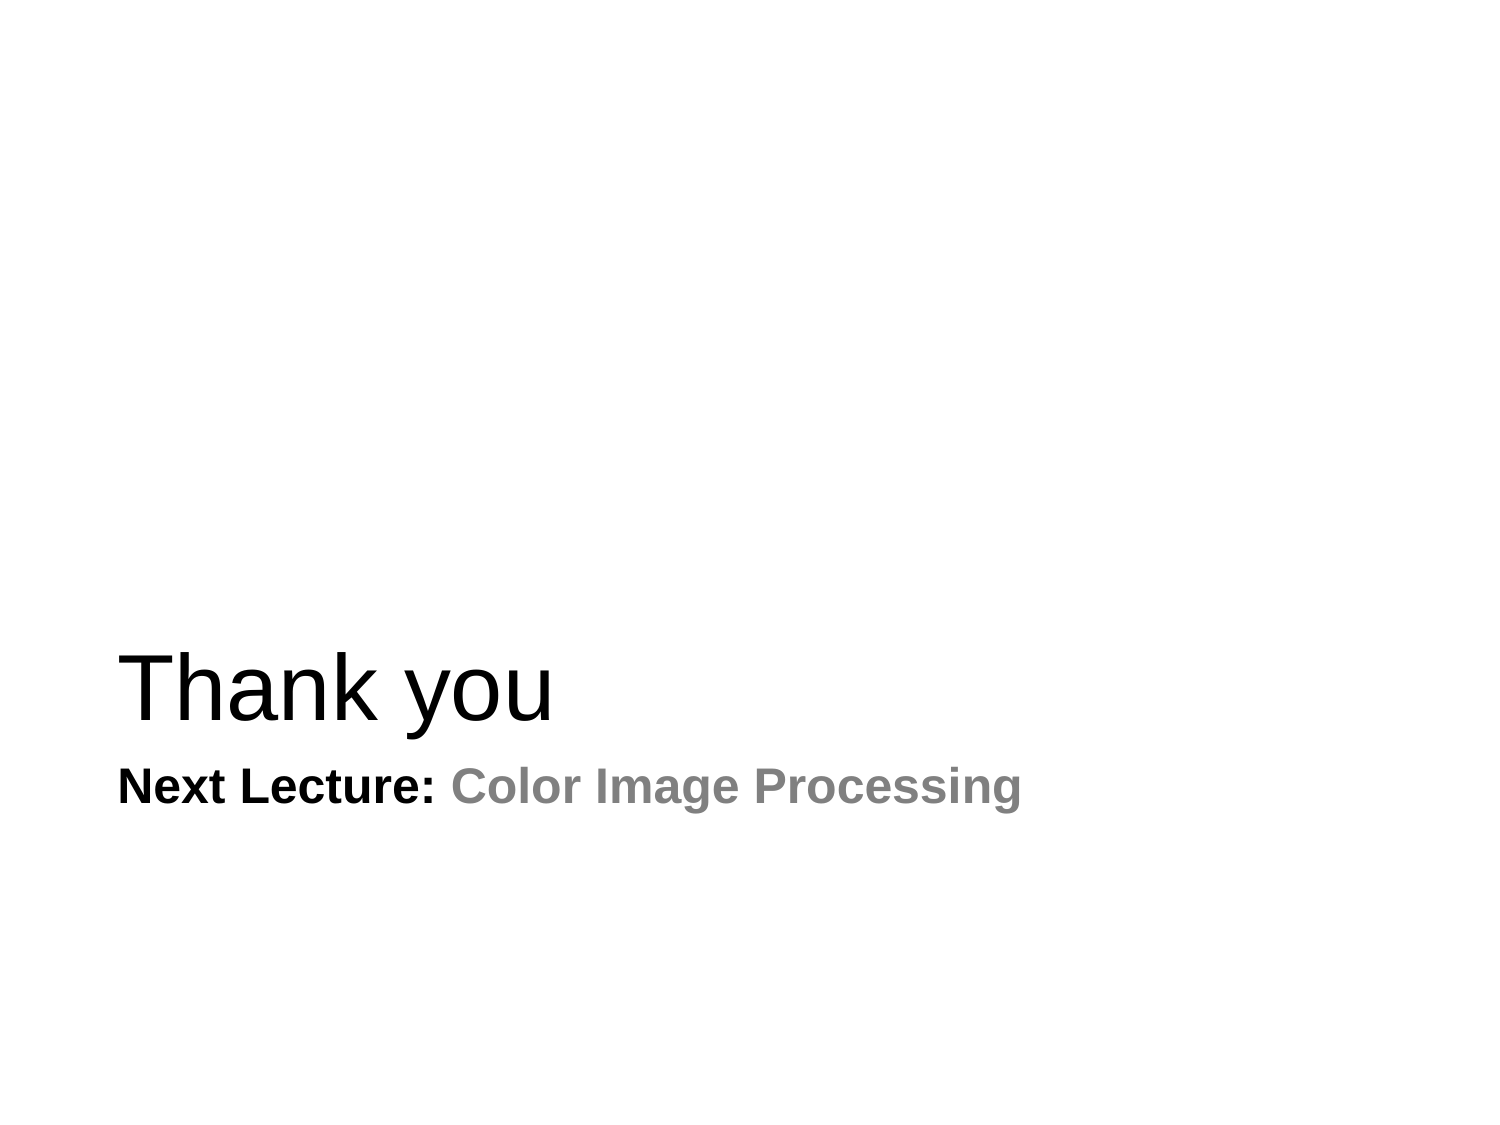

# Thank you
Next Lecture: Color Image Processing